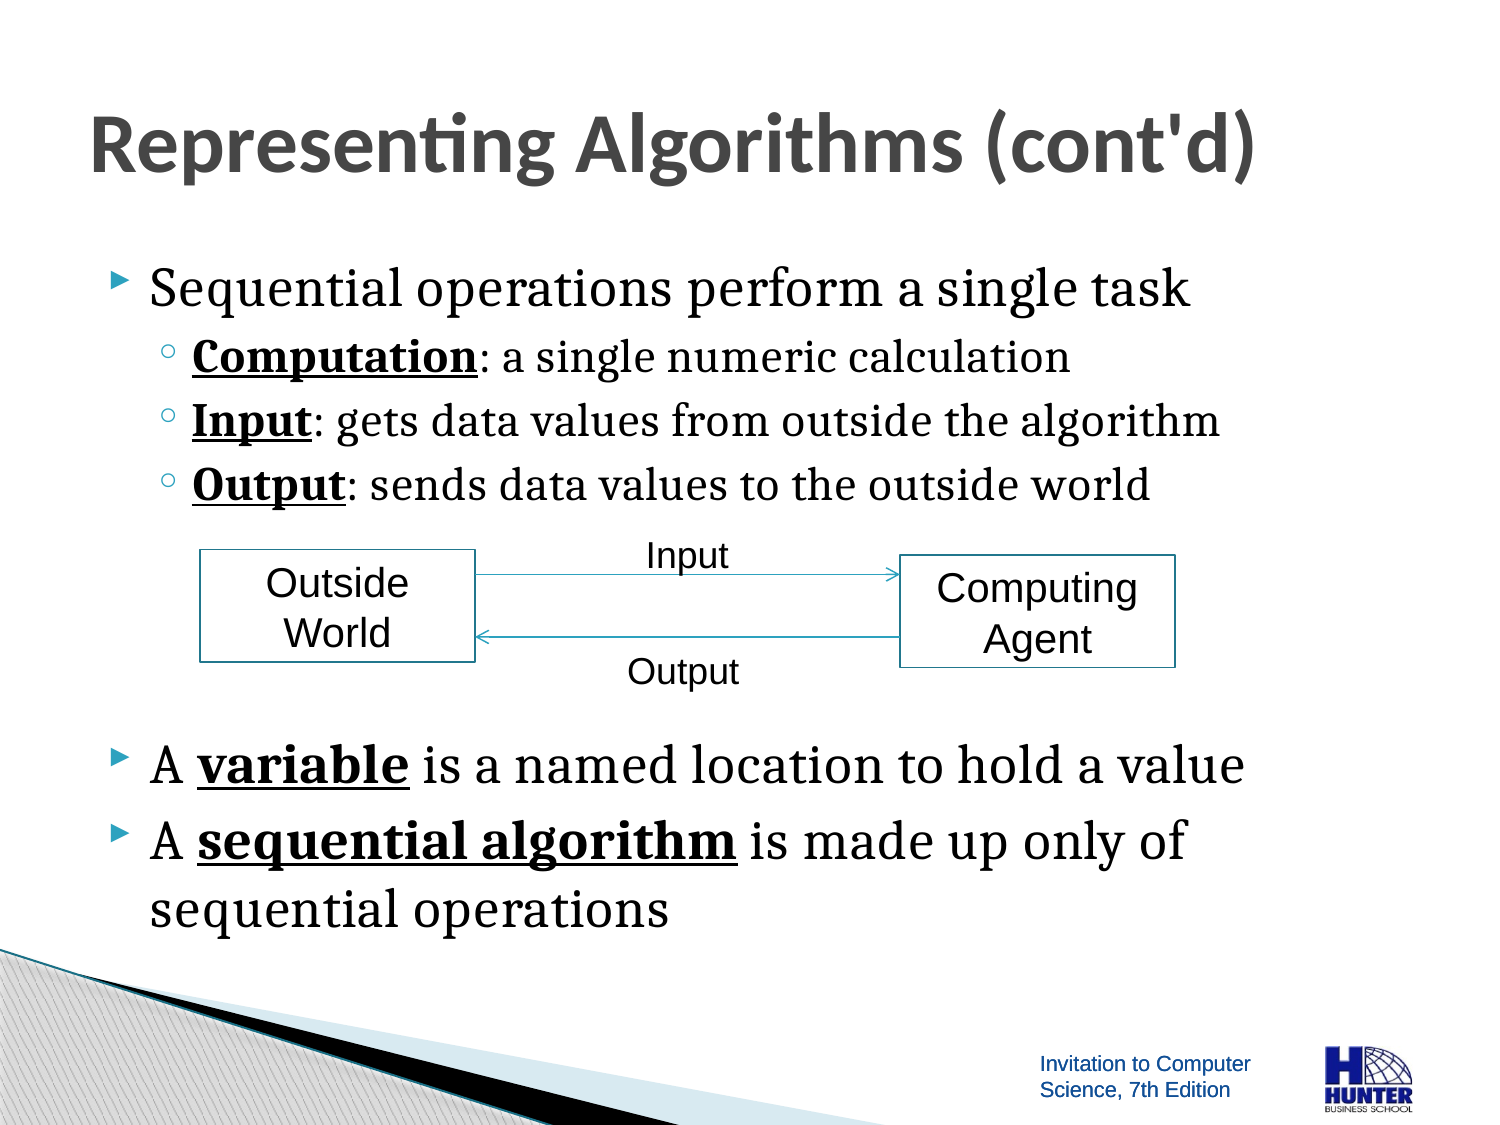

# Representing Algorithms (cont'd)
Sequential operations perform a single task
Computation: a single numeric calculation
Input: gets data values from outside the algorithm
Output: sends data values to the outside world

A variable is a named location to hold a value
A sequential algorithm is made up only of sequential operations
Input
Outside World
Computing Agent
Output